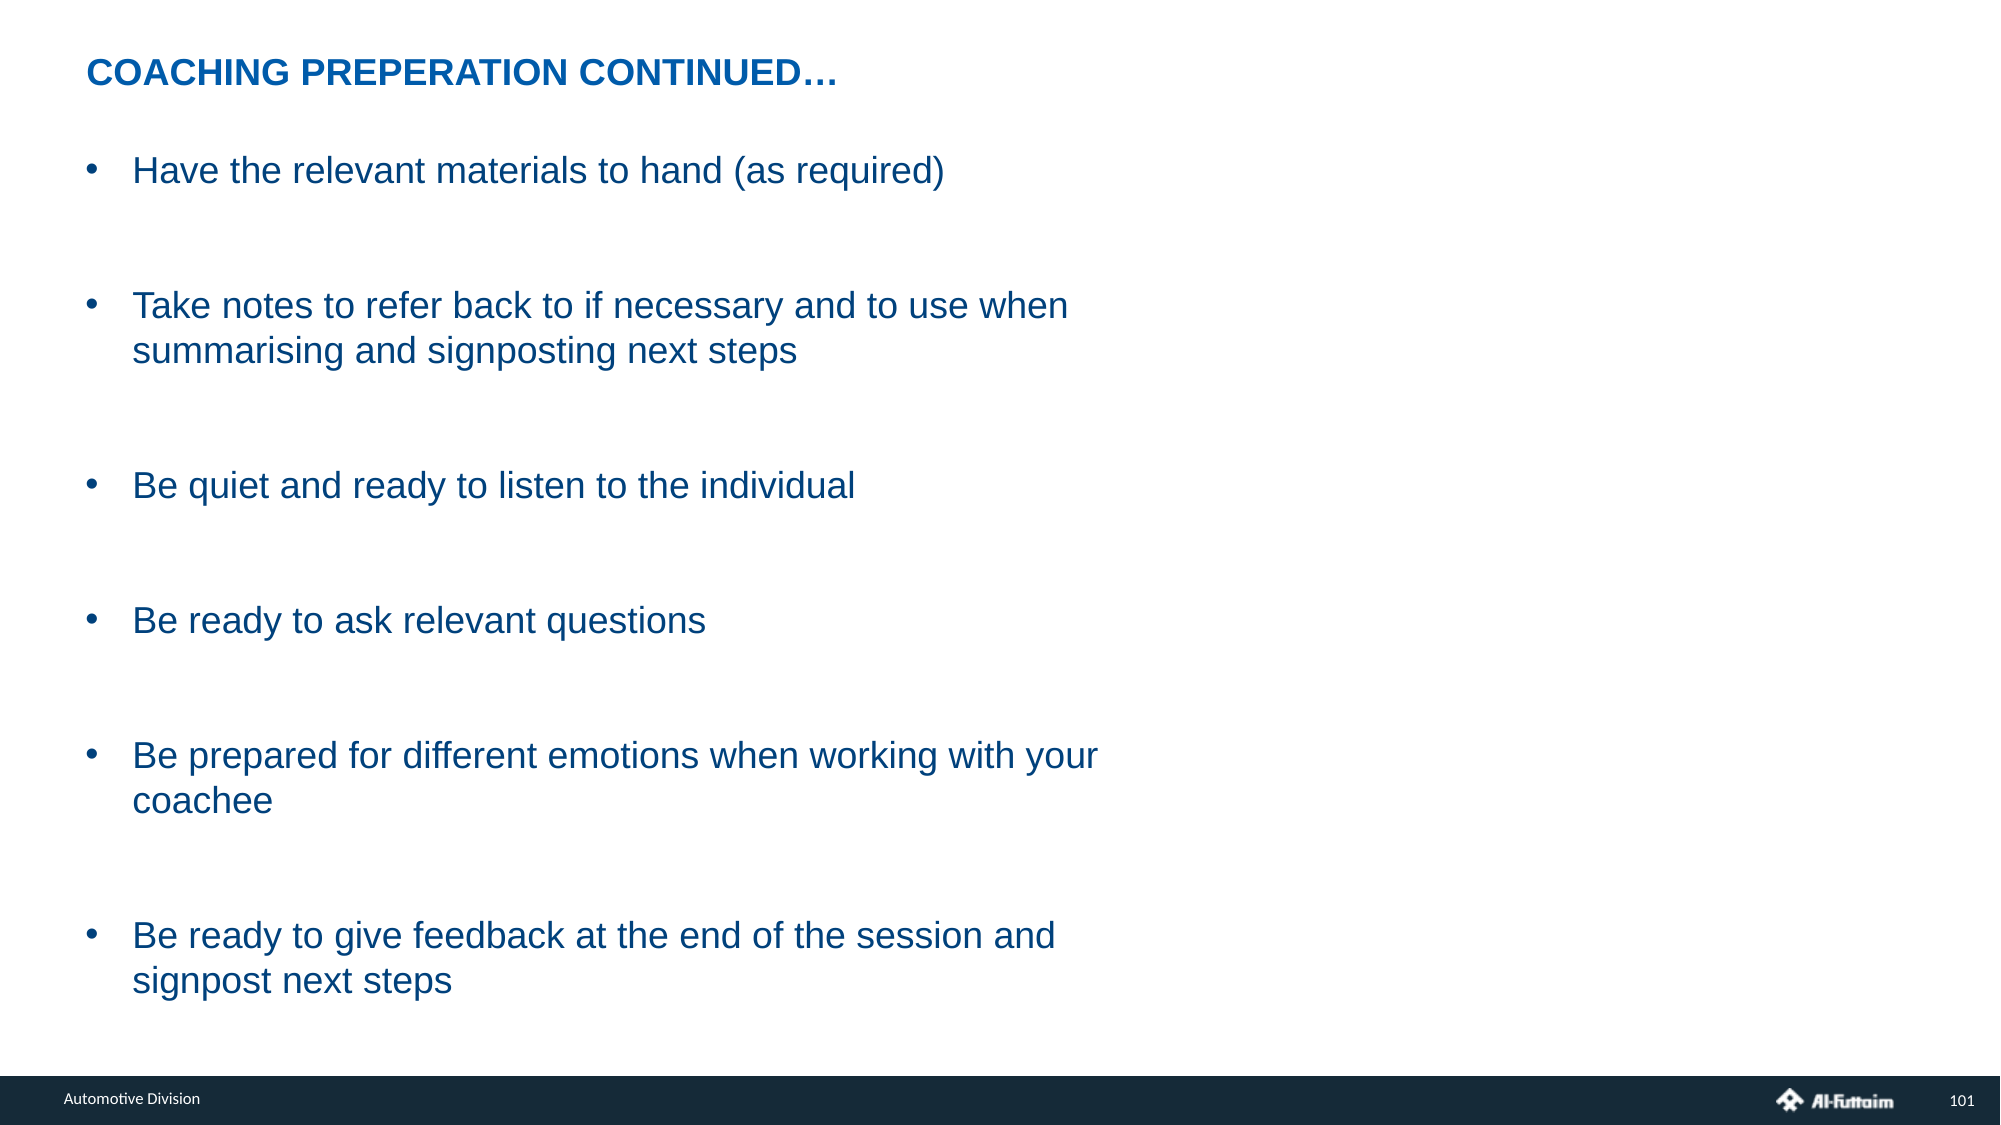

COACHING PREPERATION CONTINUED…

Have the relevant materials to hand (as required)

Take notes to refer back to if necessary and to use when summarising and signposting next steps

Be quiet and ready to listen to the individual

Be ready to ask relevant questions

Be prepared for different emotions when working with your coachee

Be ready to give feedback at the end of the session and signpost next steps